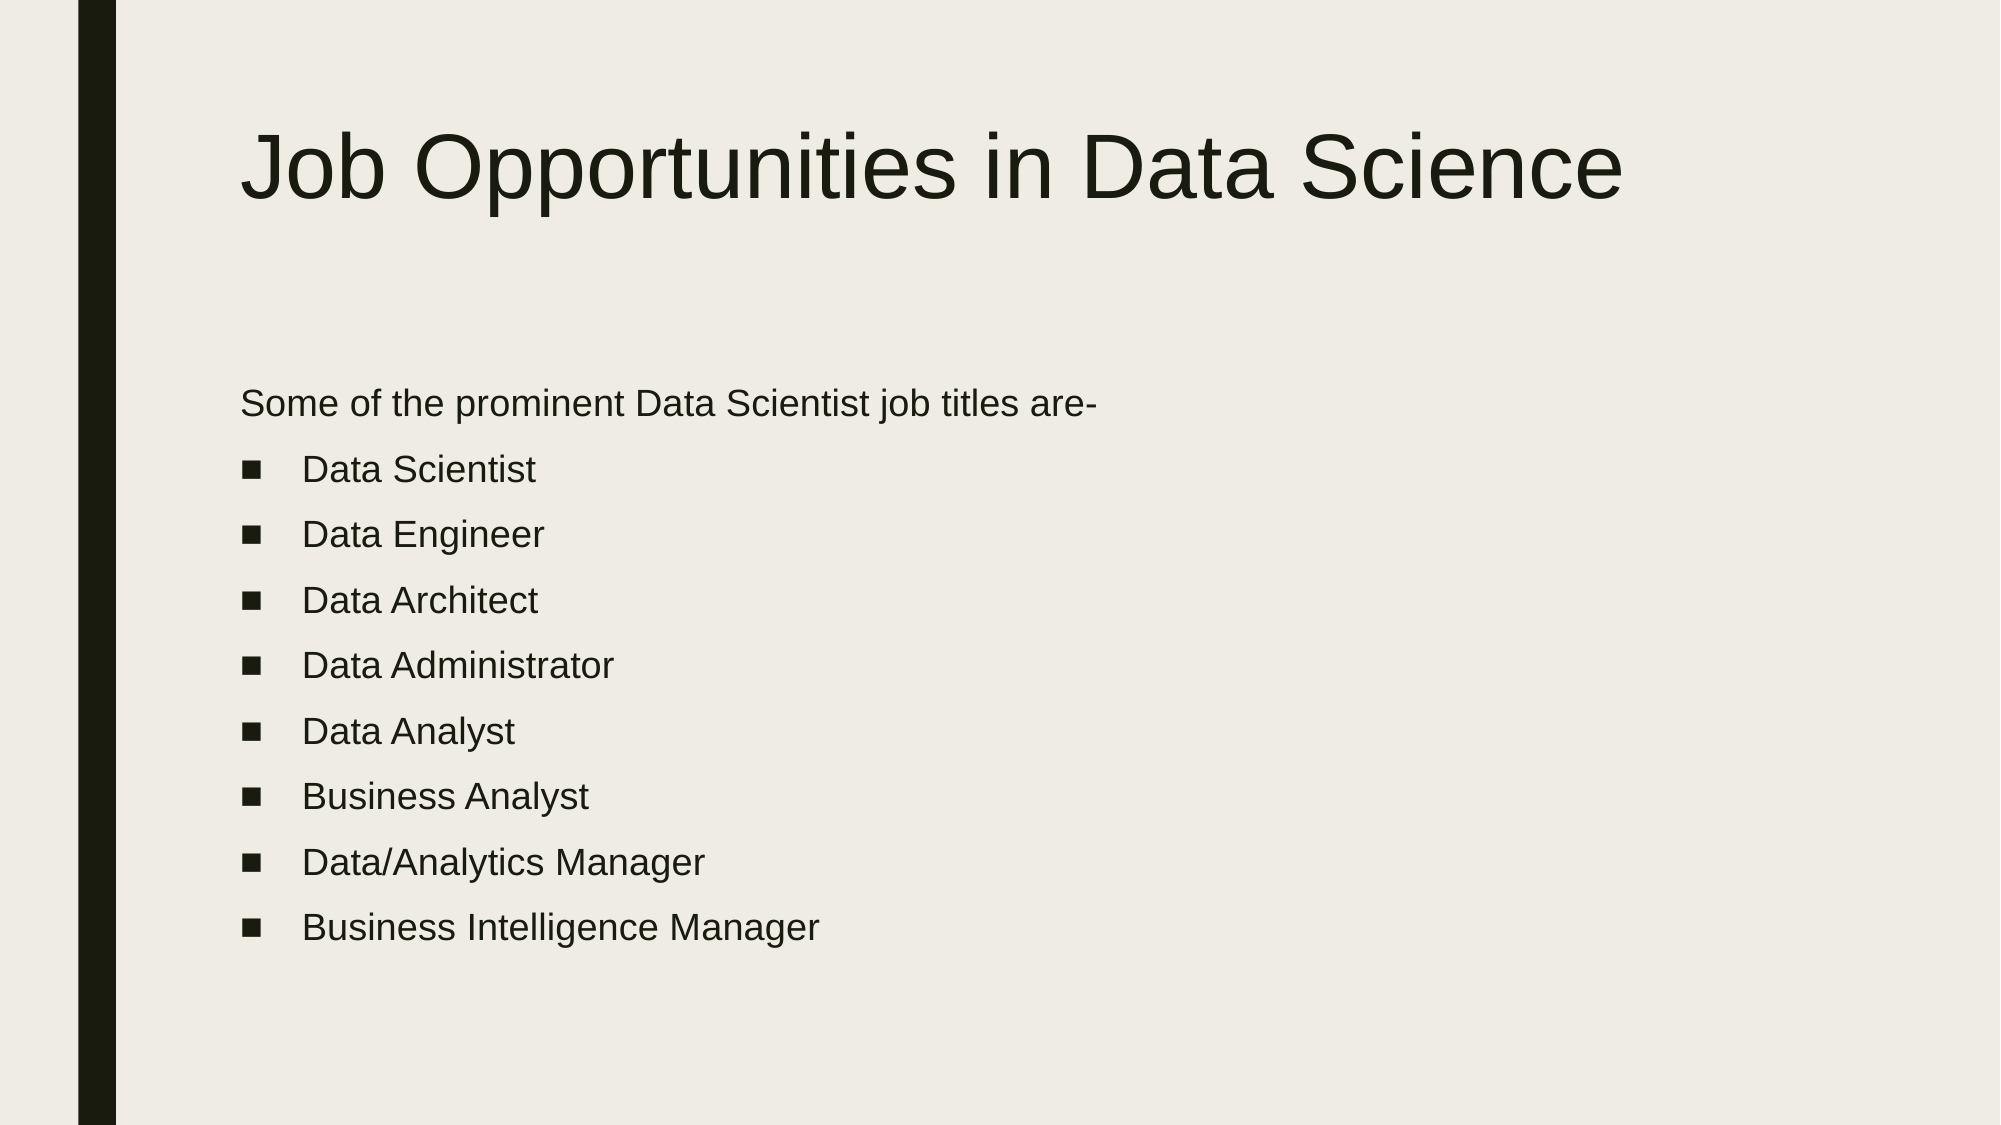

# Job Opportunities in Data Science
Some of the prominent Data Scientist job titles are-
Data Scientist
Data Engineer
Data Architect
Data Administrator
Data Analyst
Business Analyst
Data/Analytics Manager
Business Intelligence Manager